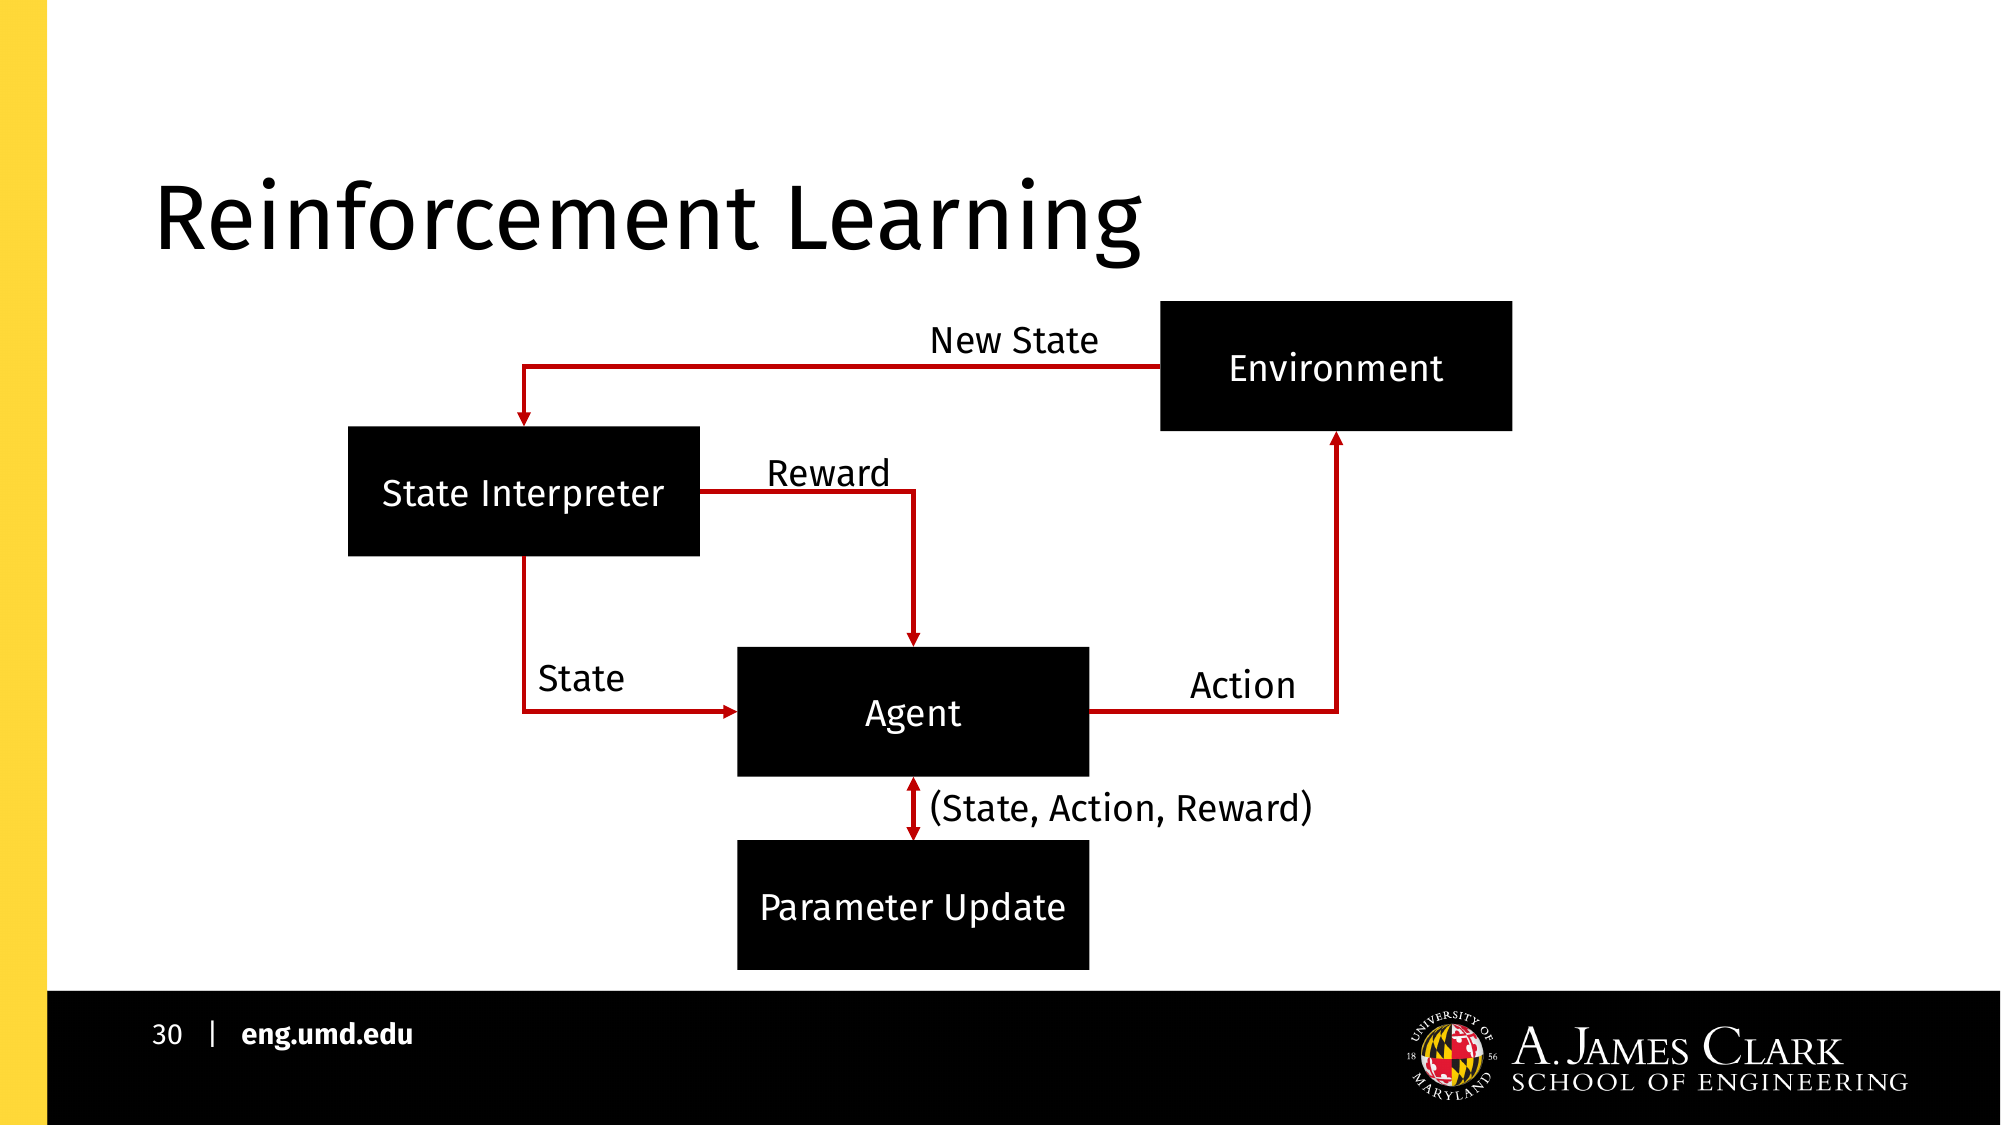

# Reinforcement Learning
Environment
New State
State Interpreter
Reward
State
Agent
Action
(State, Action, Reward)
Parameter Update
30   |   eng.umd.edu